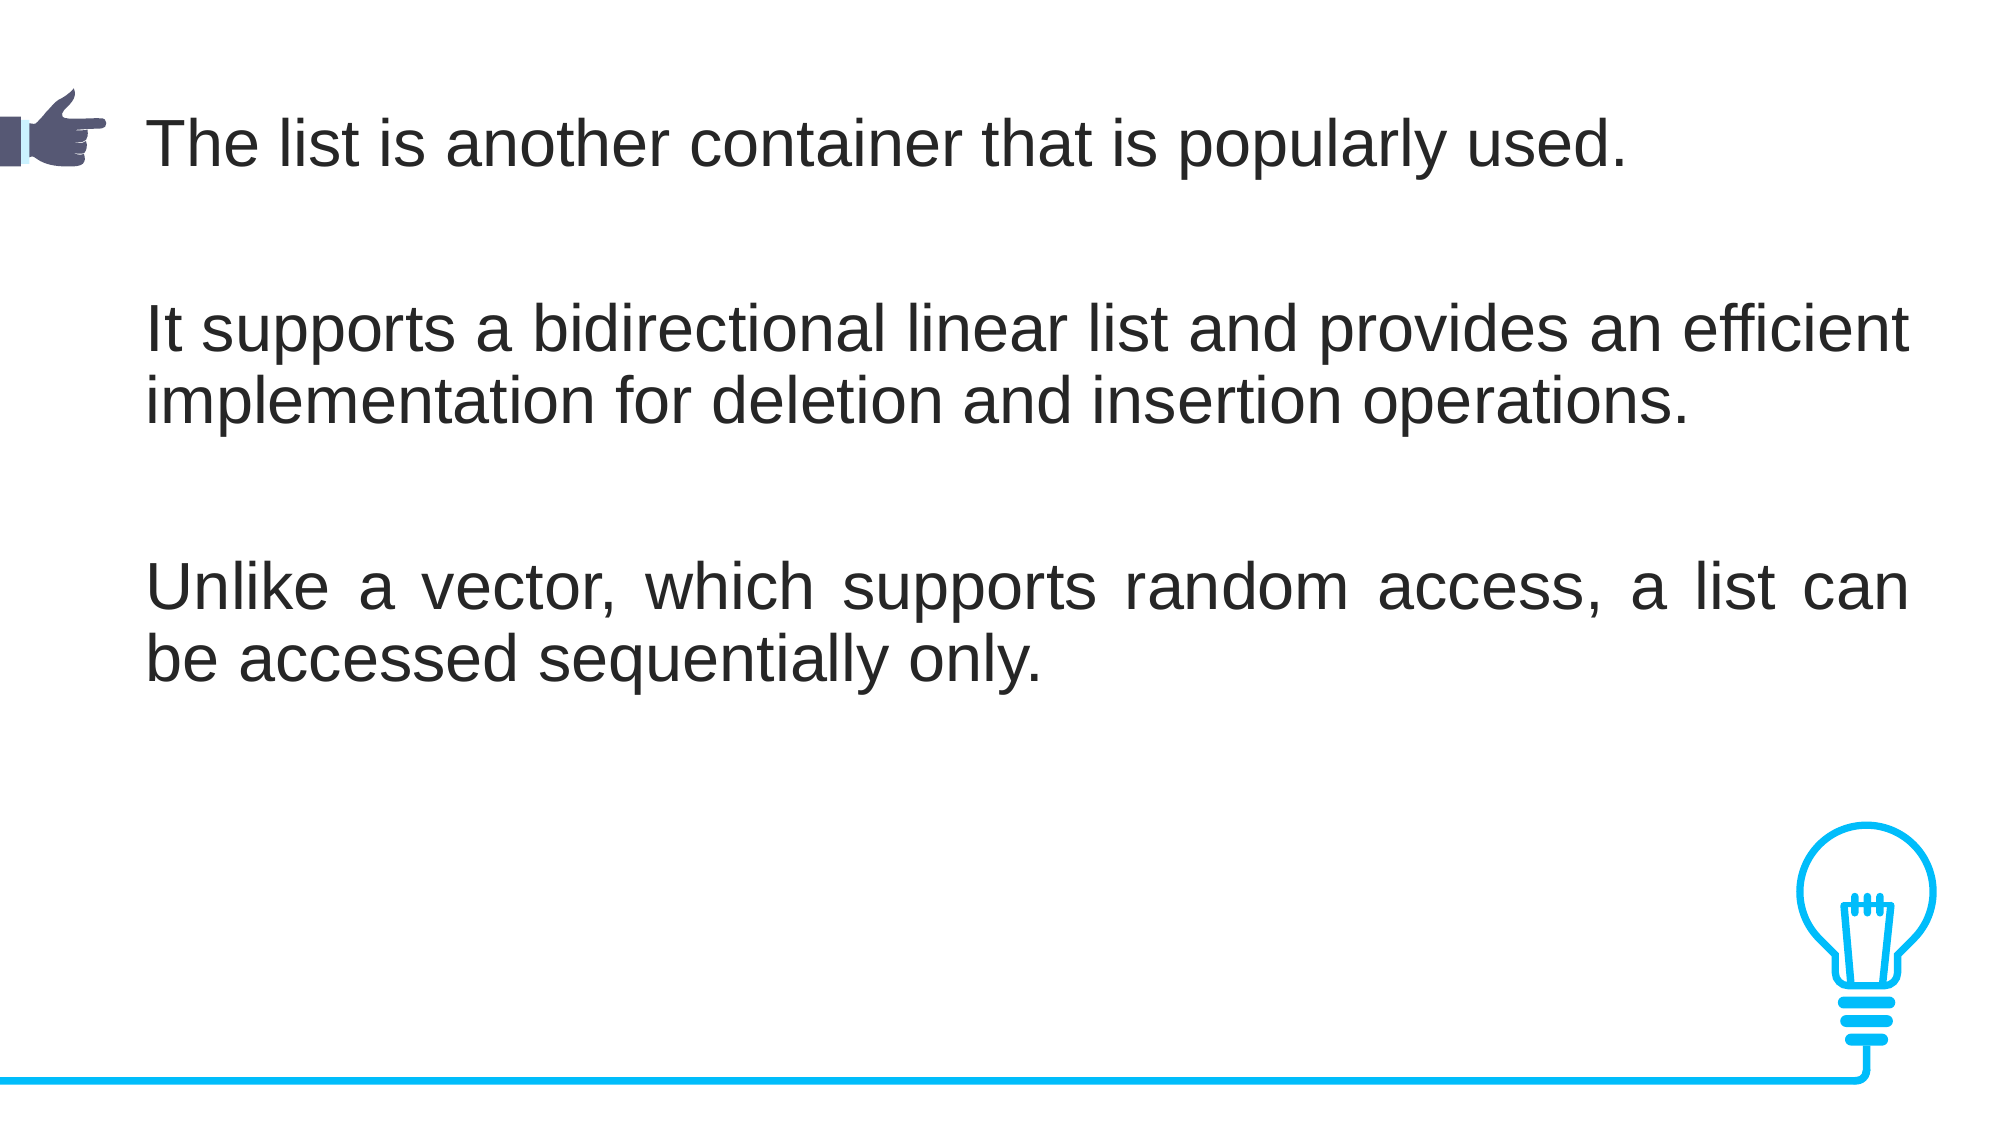

The list is another container that is popularly used.

It supports a bidirectional linear list and provides an efficient implementation for deletion and insertion operations.

Unlike a vector, which supports random access, a list can be accessed sequentially only.